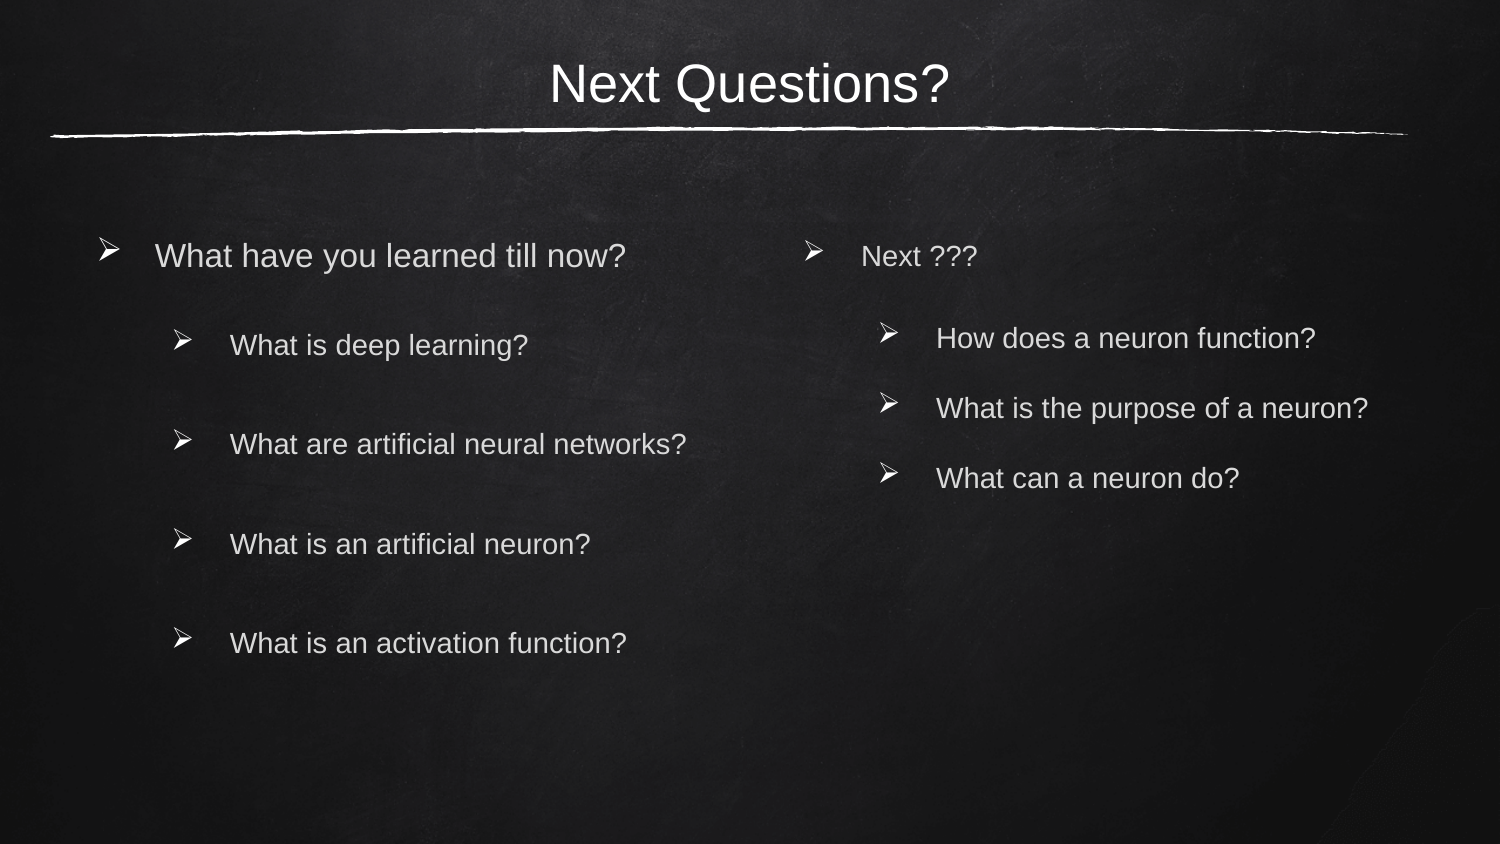

Next Questions?

Next ???

How does a neuron function?

What is the purpose of a neuron?

What can a neuron do?

What have you learned till now?

What is deep learning?

What are artificial neural networks?

What is an artificial neuron?

What is an activation function?